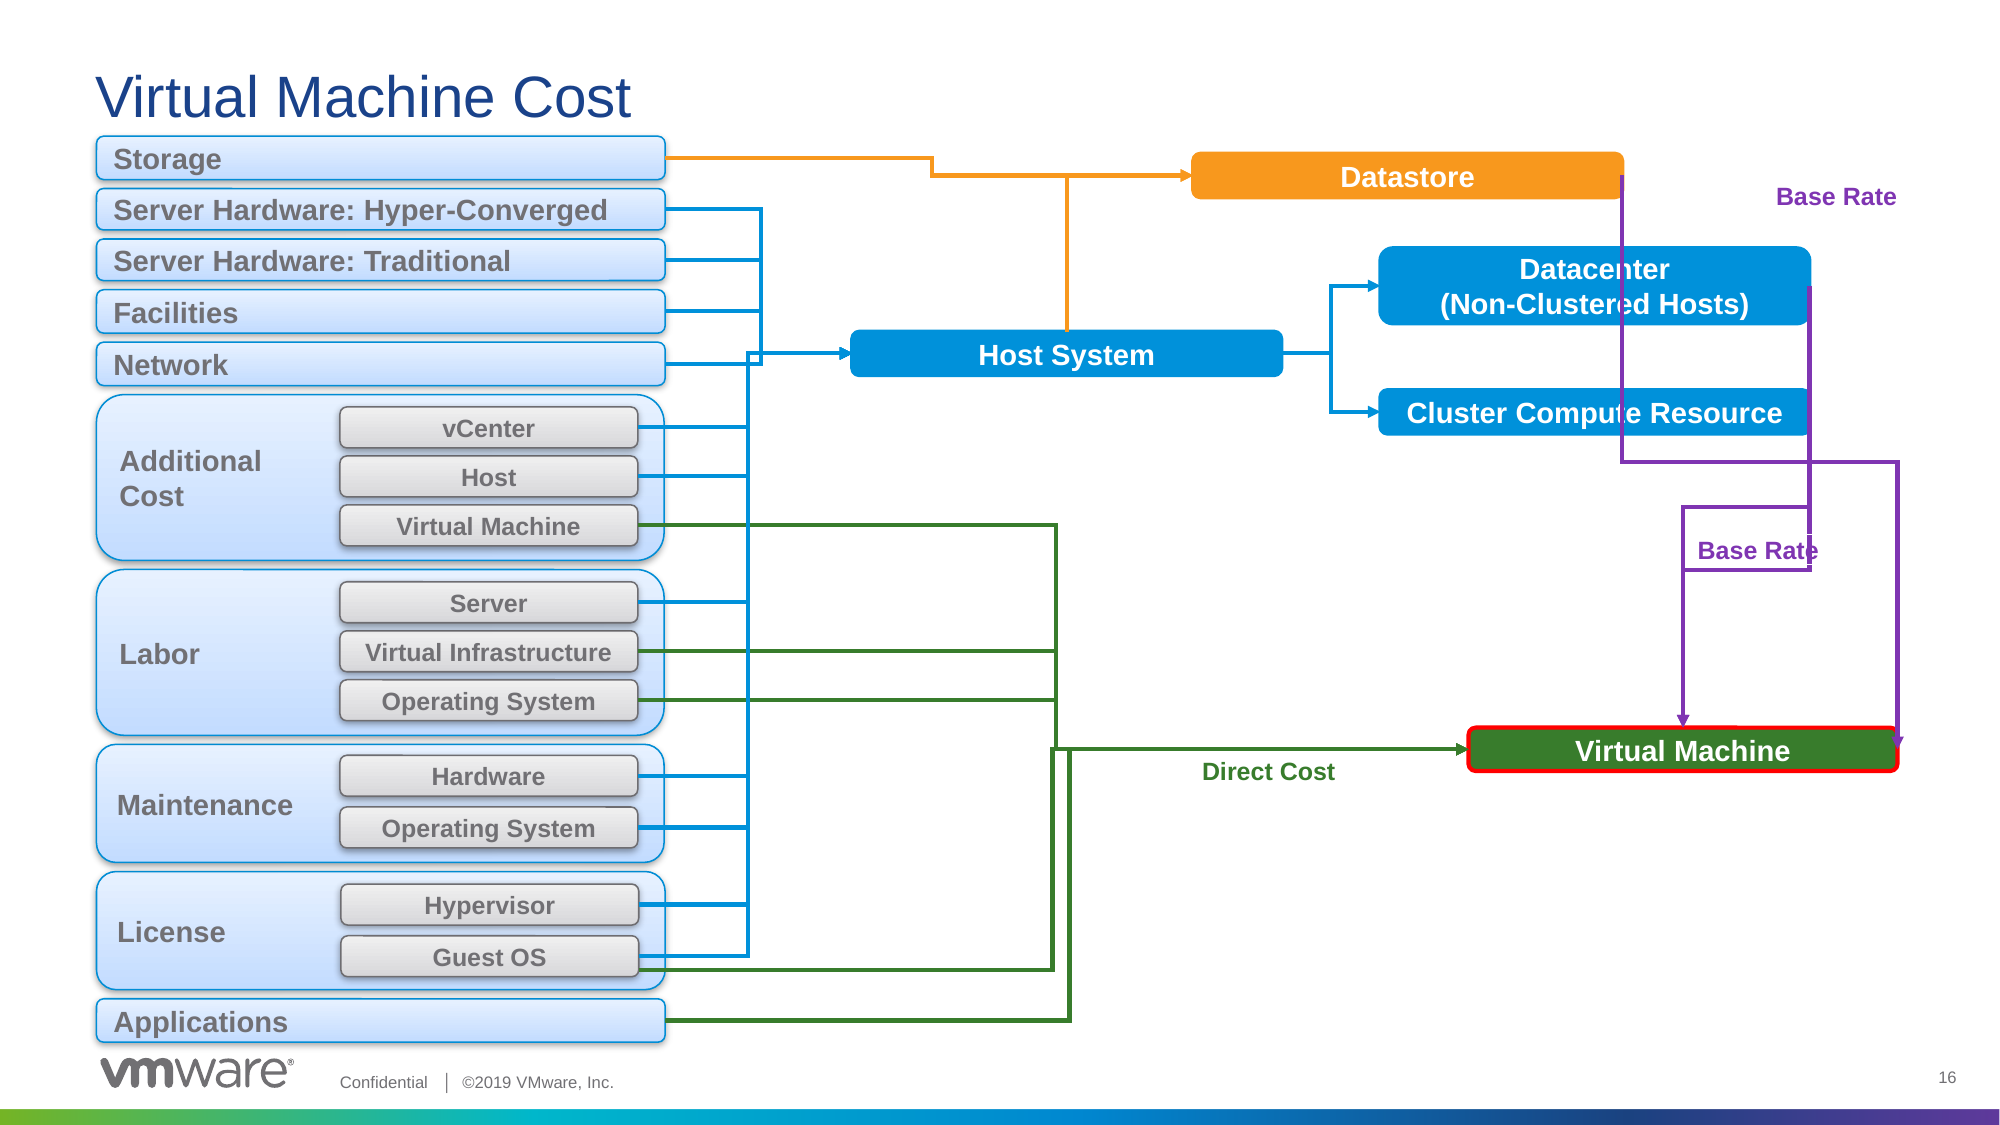

# Virtual Machine Cost
Storage
Datastore
Base Rate
Server Hardware: Hyper-Converged
Server Hardware: Traditional
Datacenter
(Non-Clustered Hosts)
Facilities
Host System
Network
Cluster Compute Resource
Additional
Cost
vCenter
Host
Virtual Machine
Base Rate
Labor
Server
Virtual Infrastructure
Operating System
Virtual Machine
Maintenance
Hardware
Operating System
Direct Cost
License
Hypervisor
Guest OS
Applications